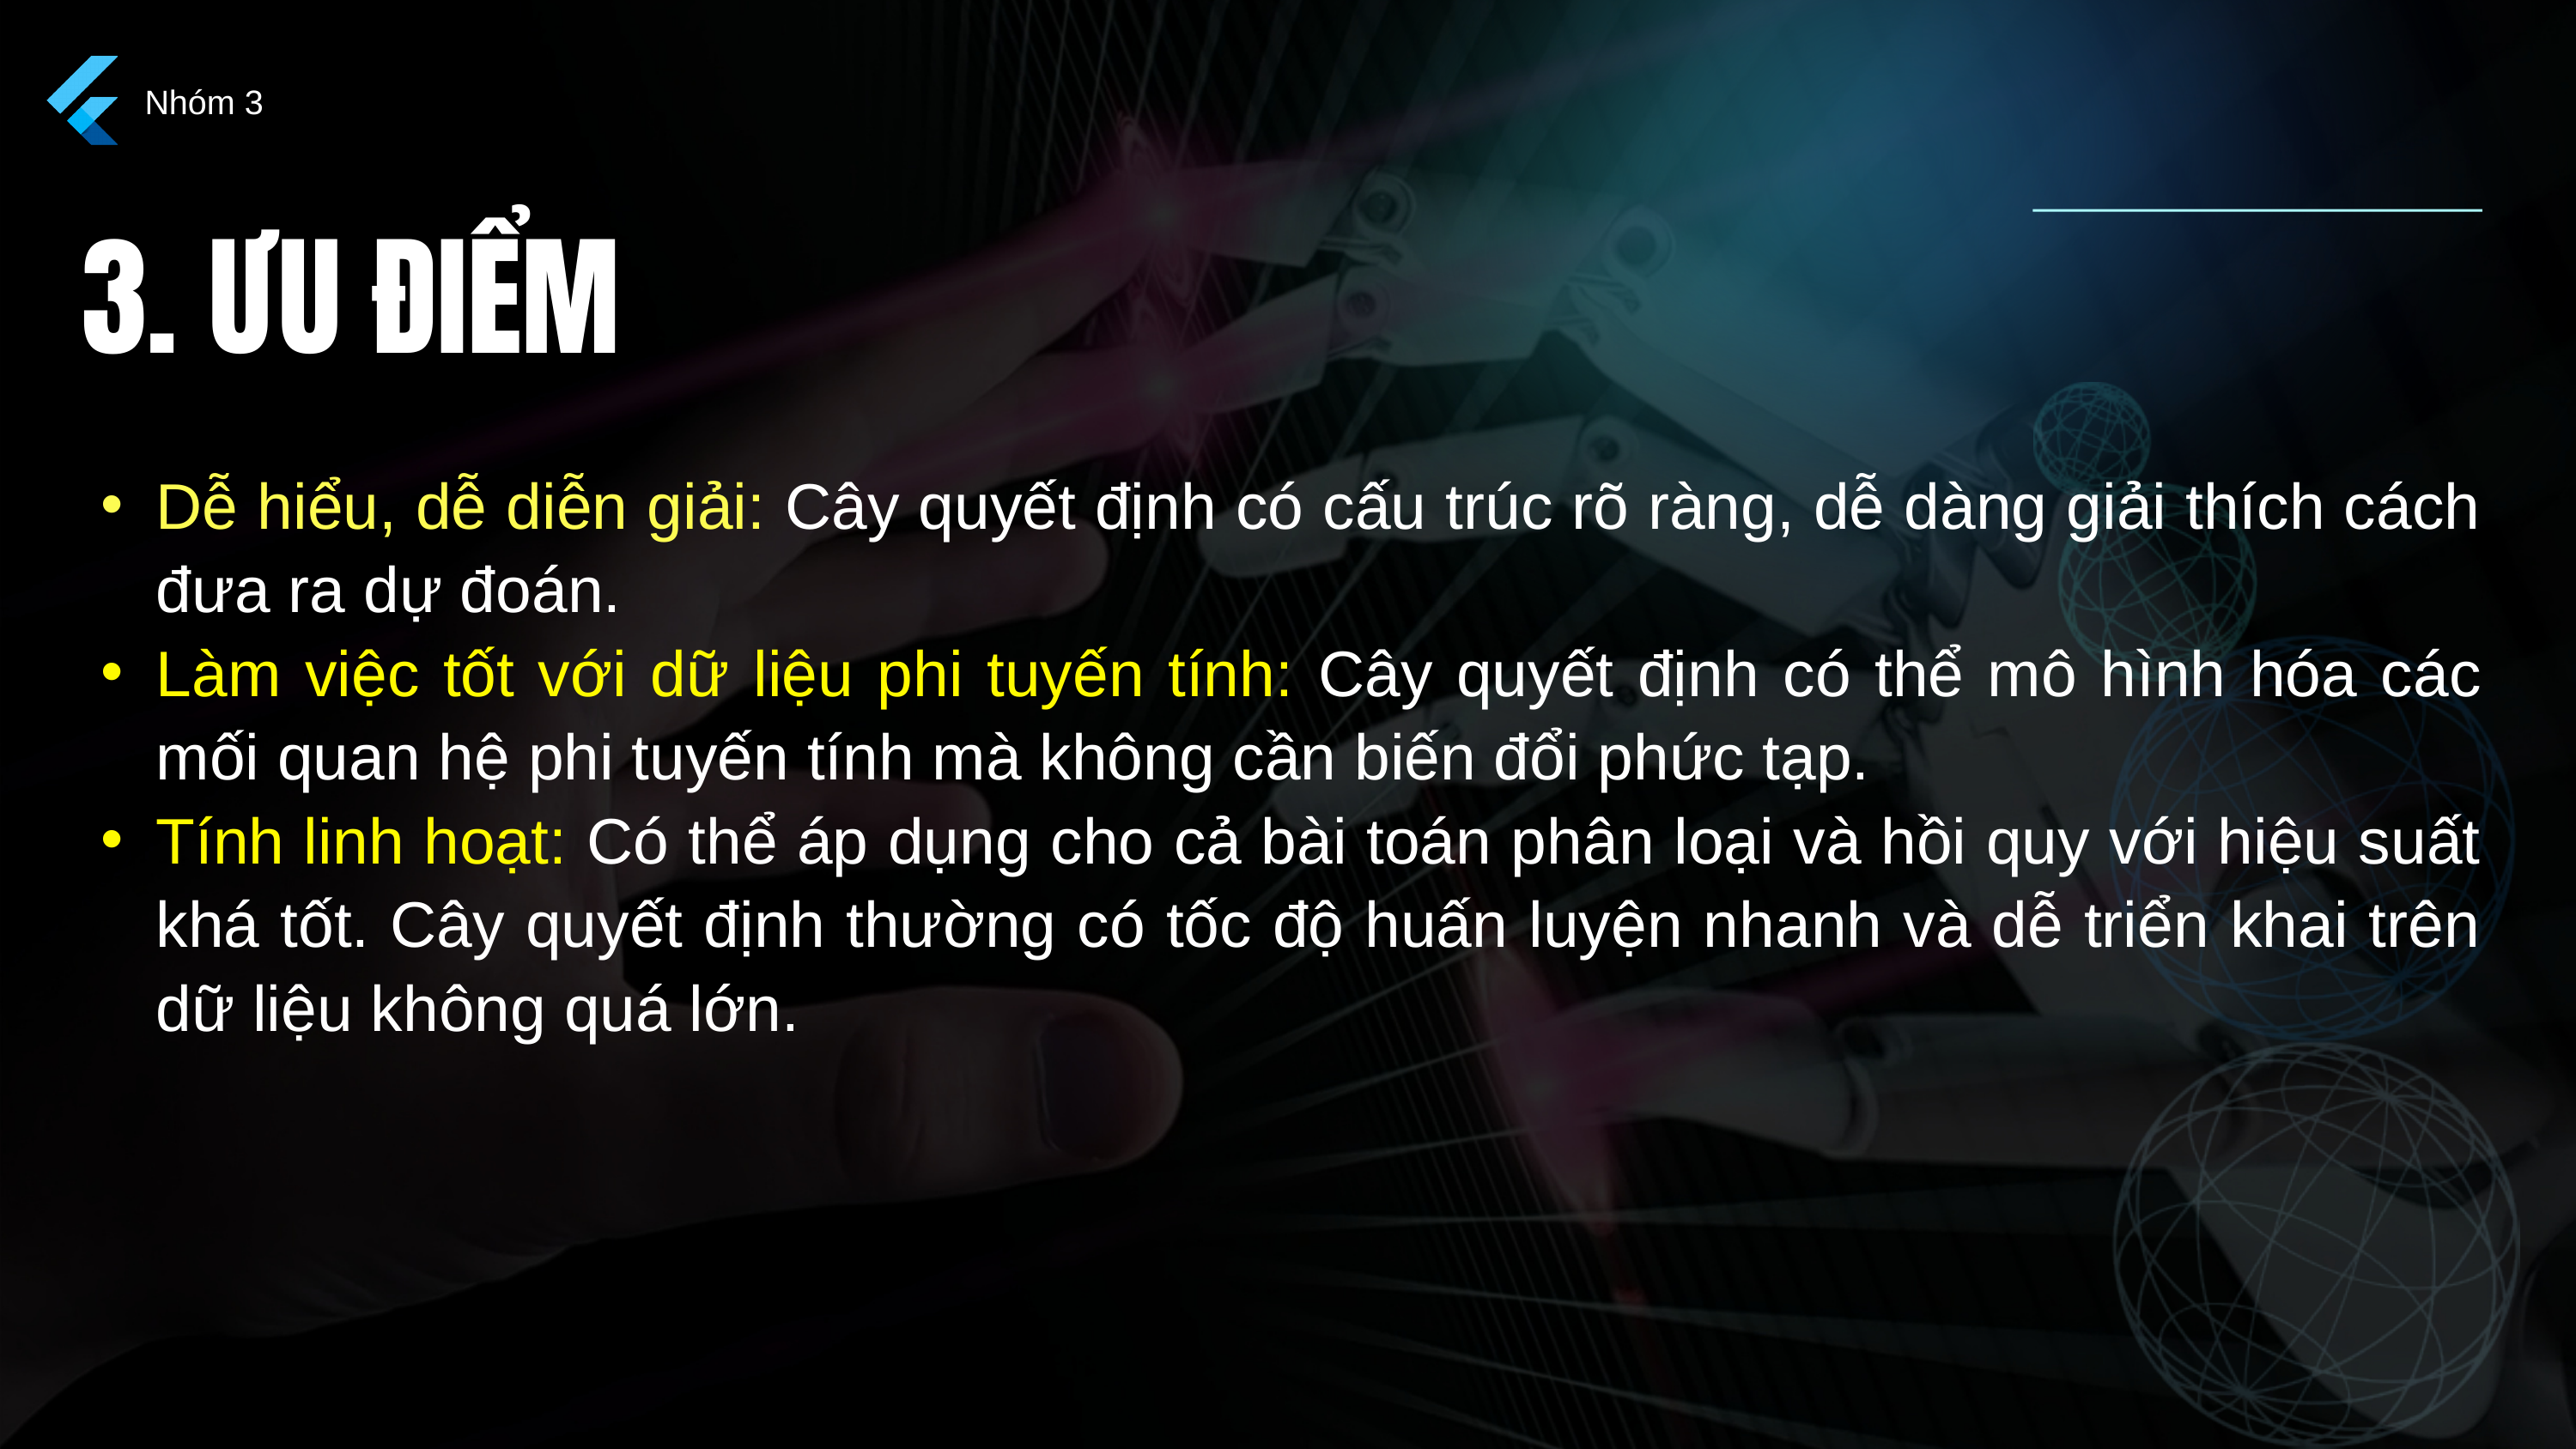

Nhóm 3

3. ƯU ĐIỂM

Dễ hiểu, dễ diễn giải: Cây quyết định có cấu trúc rõ ràng, dễ dàng giải thích cách đưa ra dự đoán.
Làm việc tốt với dữ liệu phi tuyến tính: Cây quyết định có thể mô hình hóa các mối quan hệ phi tuyến tính mà không cần biến đổi phức tạp.
Tính linh hoạt: Có thể áp dụng cho cả bài toán phân loại và hồi quy với hiệu suất khá tốt. Cây quyết định thường có tốc độ huấn luyện nhanh và dễ triển khai trên dữ liệu không quá lớn.